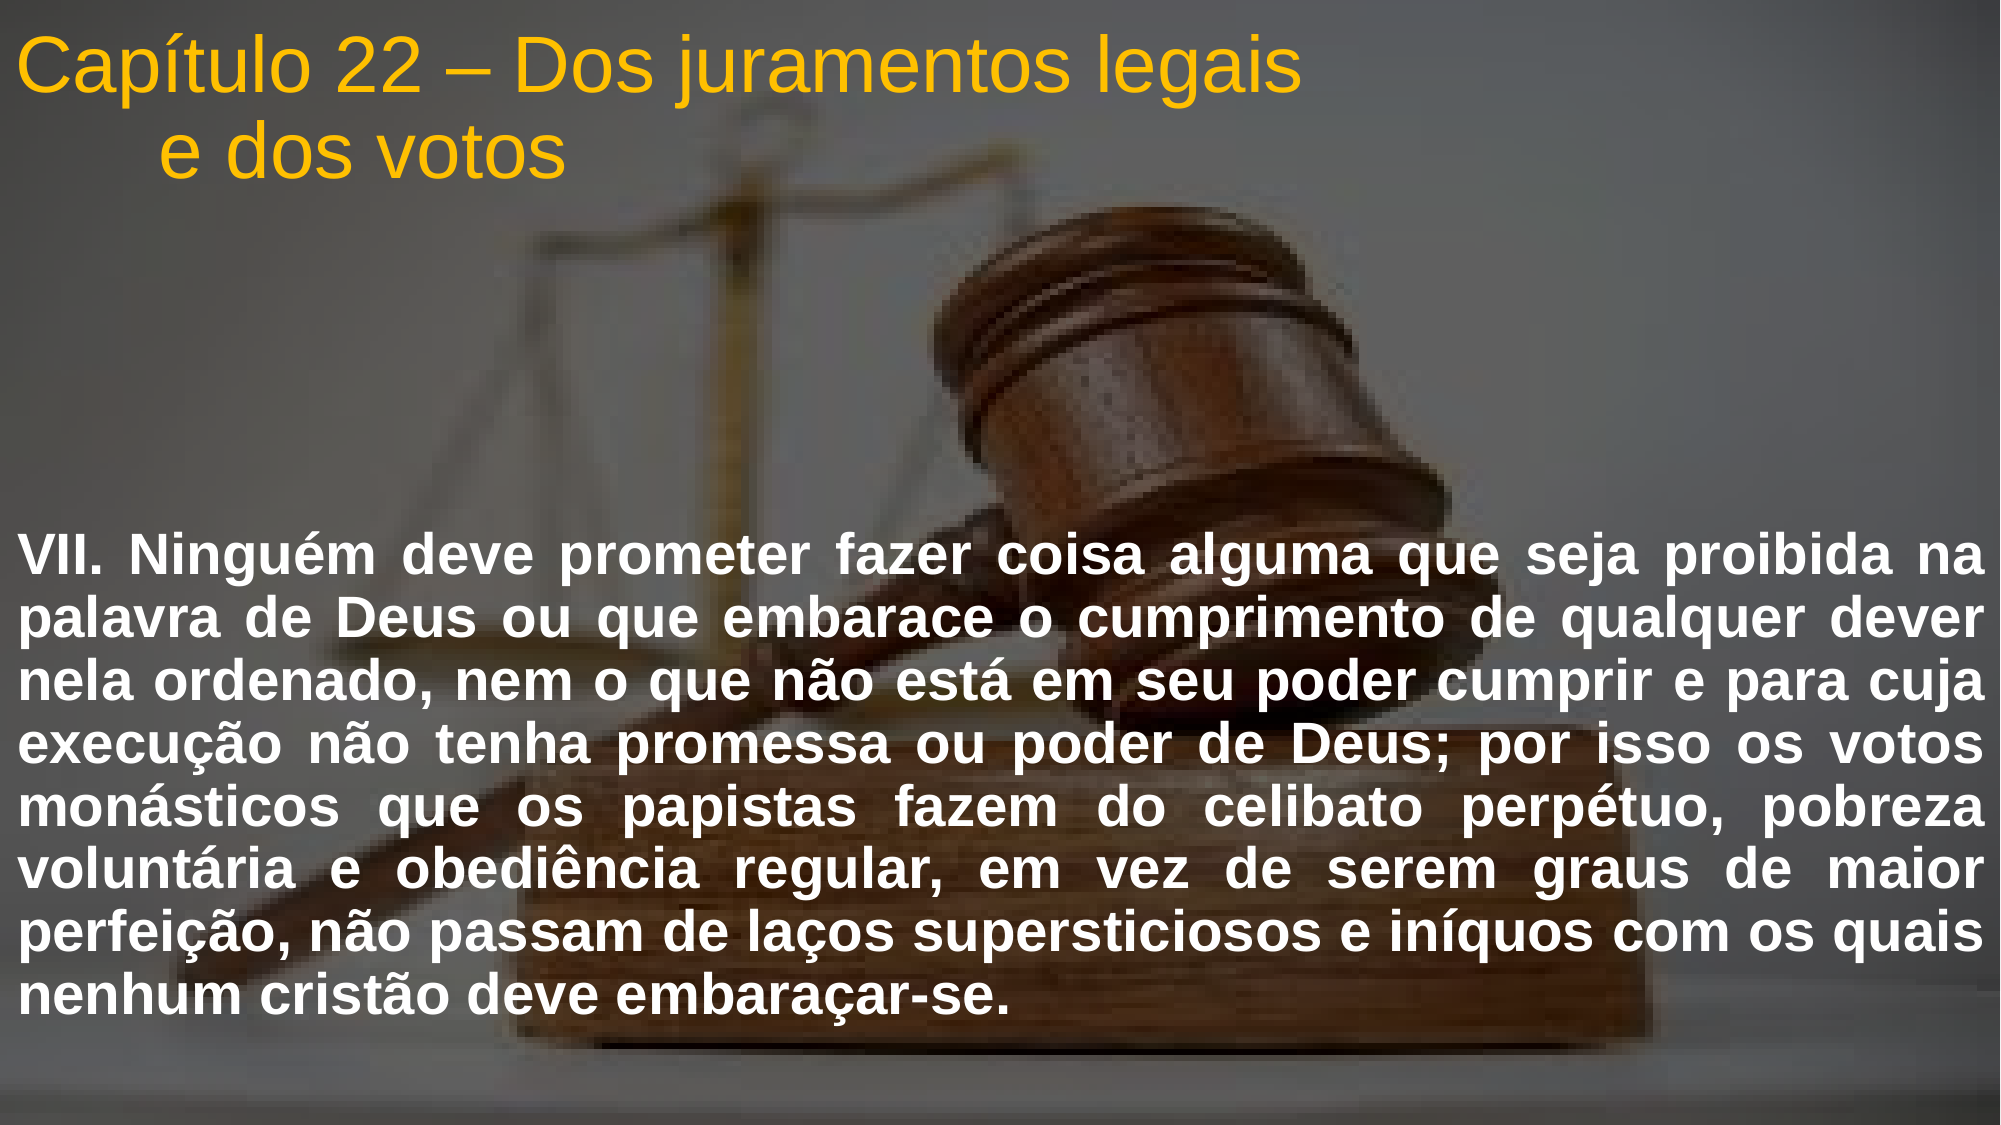

# Capítulo 22 – Dos juramentos legais e dos votos
VII. Ninguém deve prometer fazer coisa alguma que seja proibida na palavra de Deus ou que embarace o cumprimento de qualquer dever nela ordenado, nem o que não está em seu poder cumprir e para cuja execução não tenha promessa ou poder de Deus; por isso os votos monásticos que os papistas fazem do celibato perpétuo, pobreza voluntária e obediência regular, em vez de serem graus de maior perfeição, não passam de laços supersticiosos e iníquos com os quais nenhum cristão deve embaraçar-se.